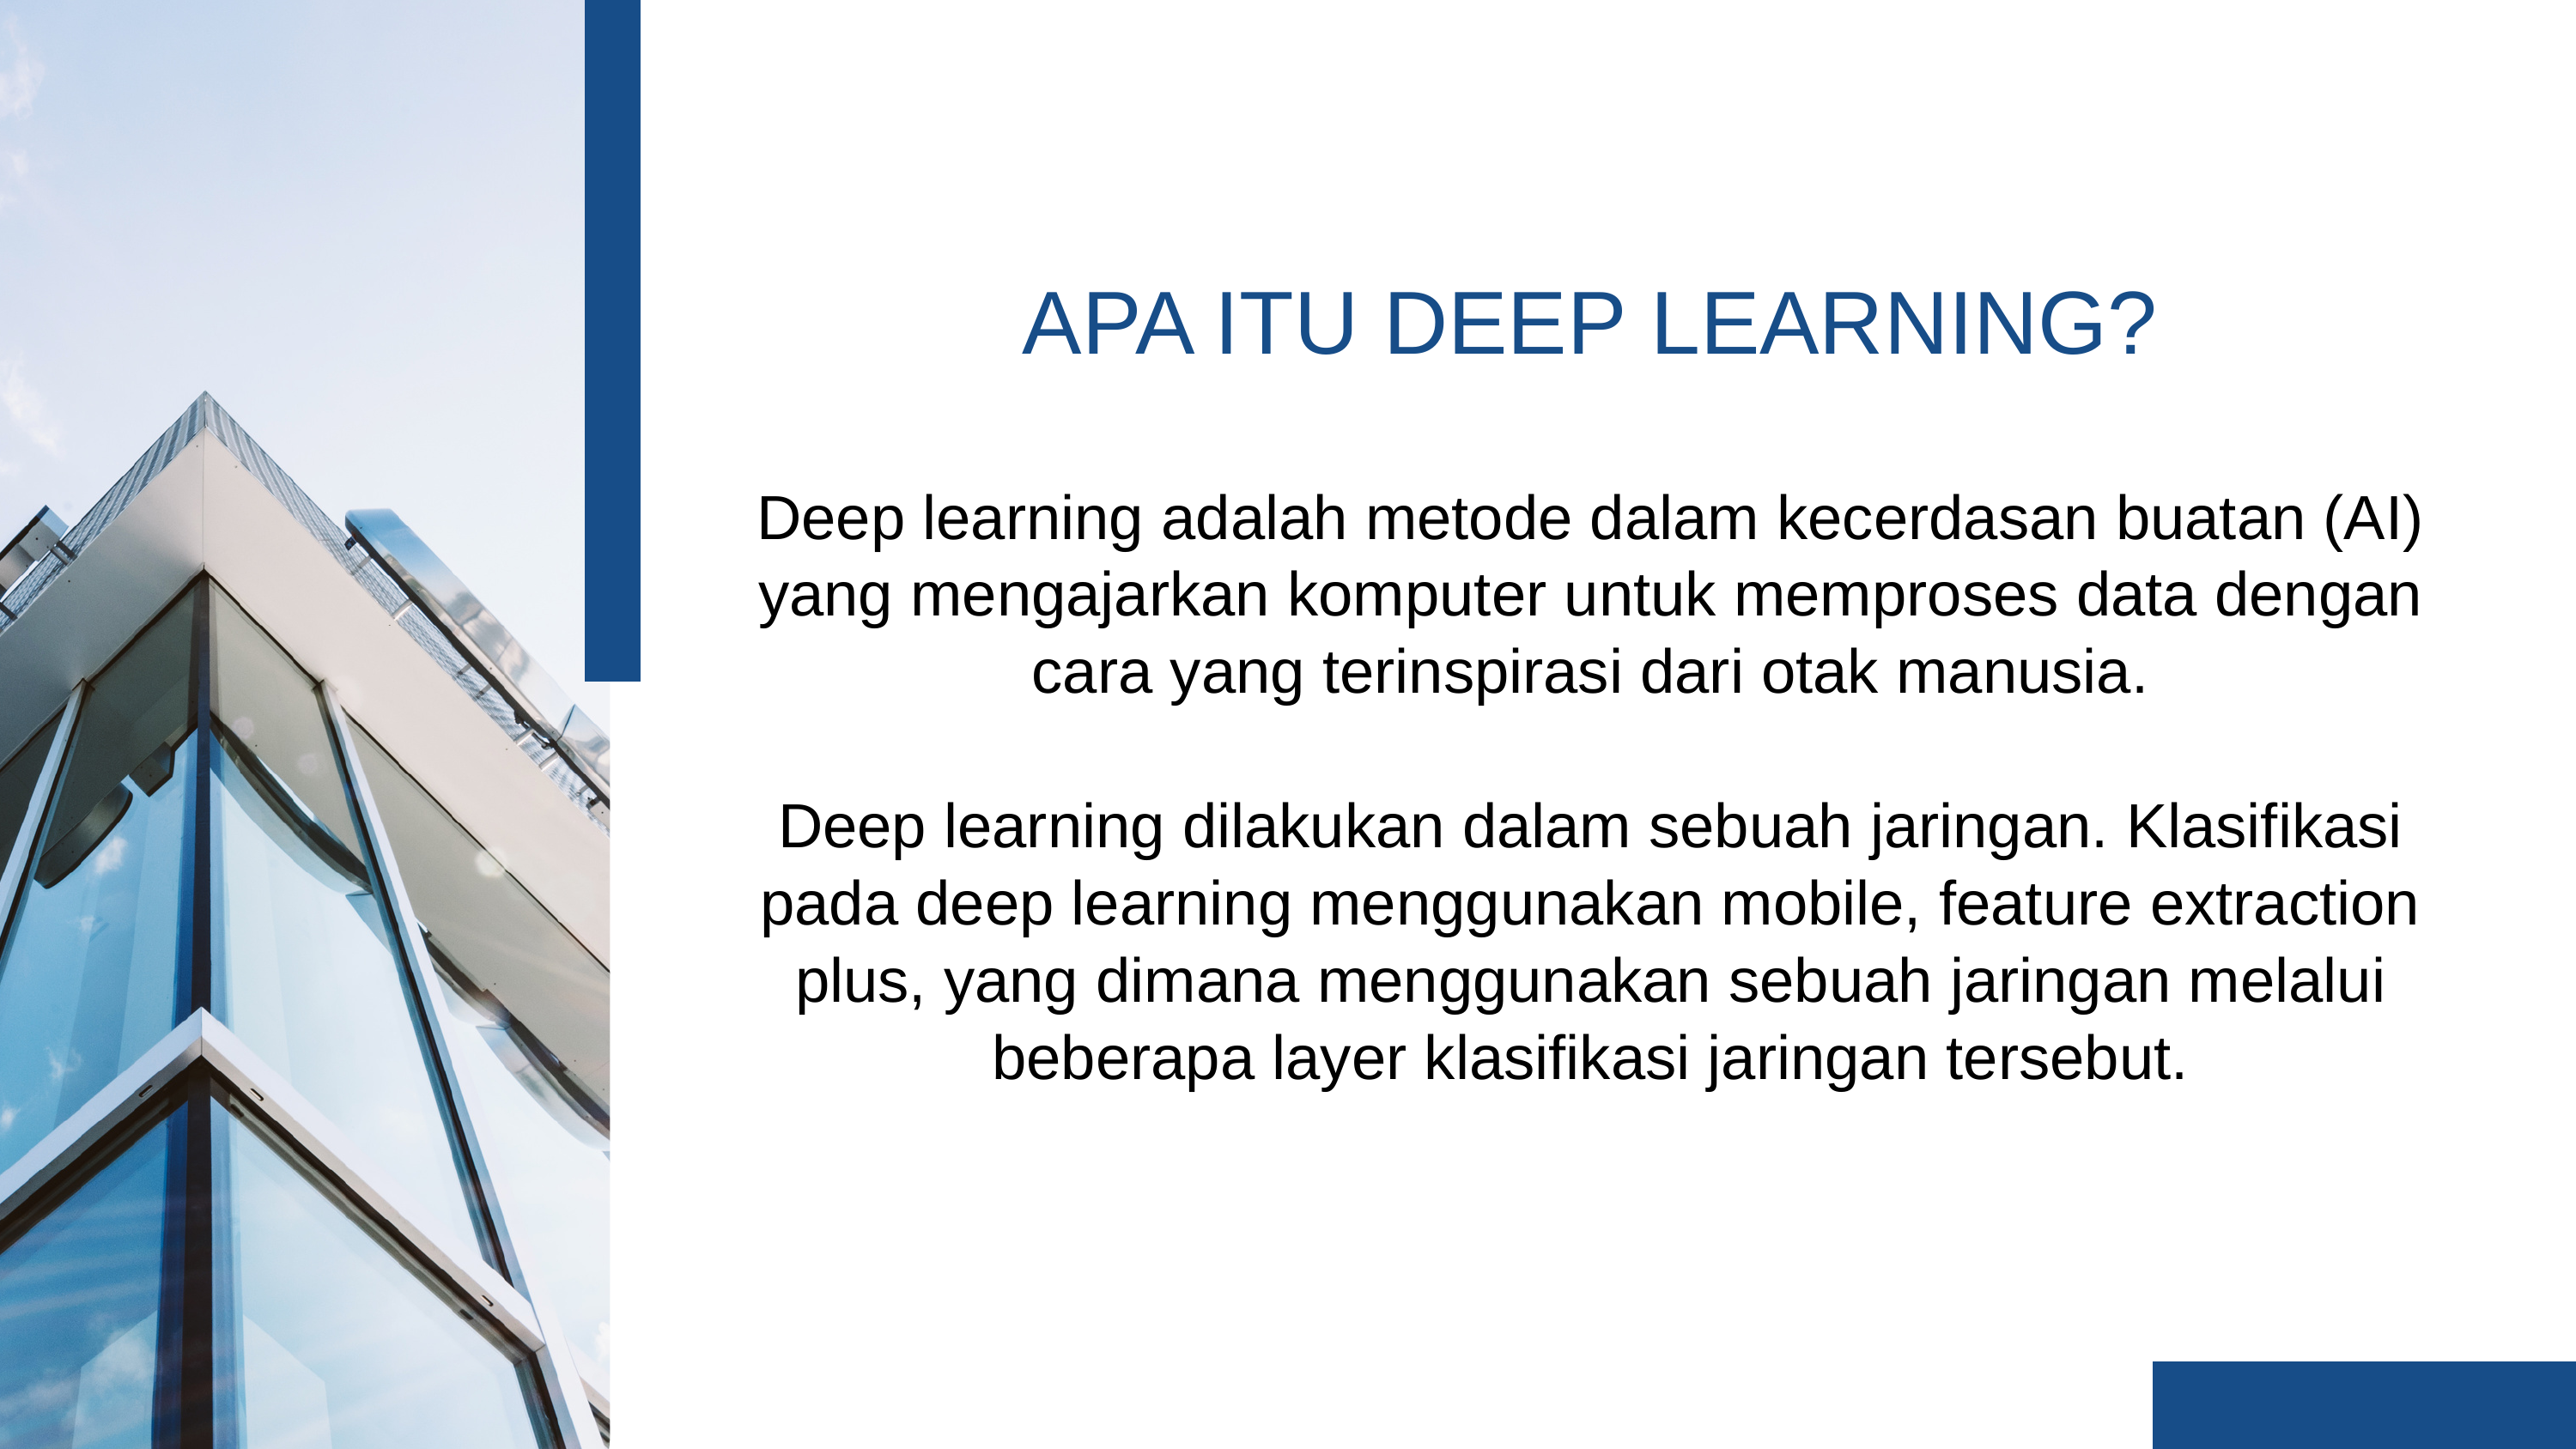

APA ITU DEEP LEARNING?

Deep learning adalah metode dalam kecerdasan buatan (AI) yang mengajarkan komputer untuk memproses data dengan cara yang terinspirasi dari otak manusia.

Deep learning dilakukan dalam sebuah jaringan. Klasifikasi pada deep learning menggunakan mobile, feature extraction plus, yang dimana menggunakan sebuah jaringan melalui beberapa layer klasifikasi jaringan tersebut.